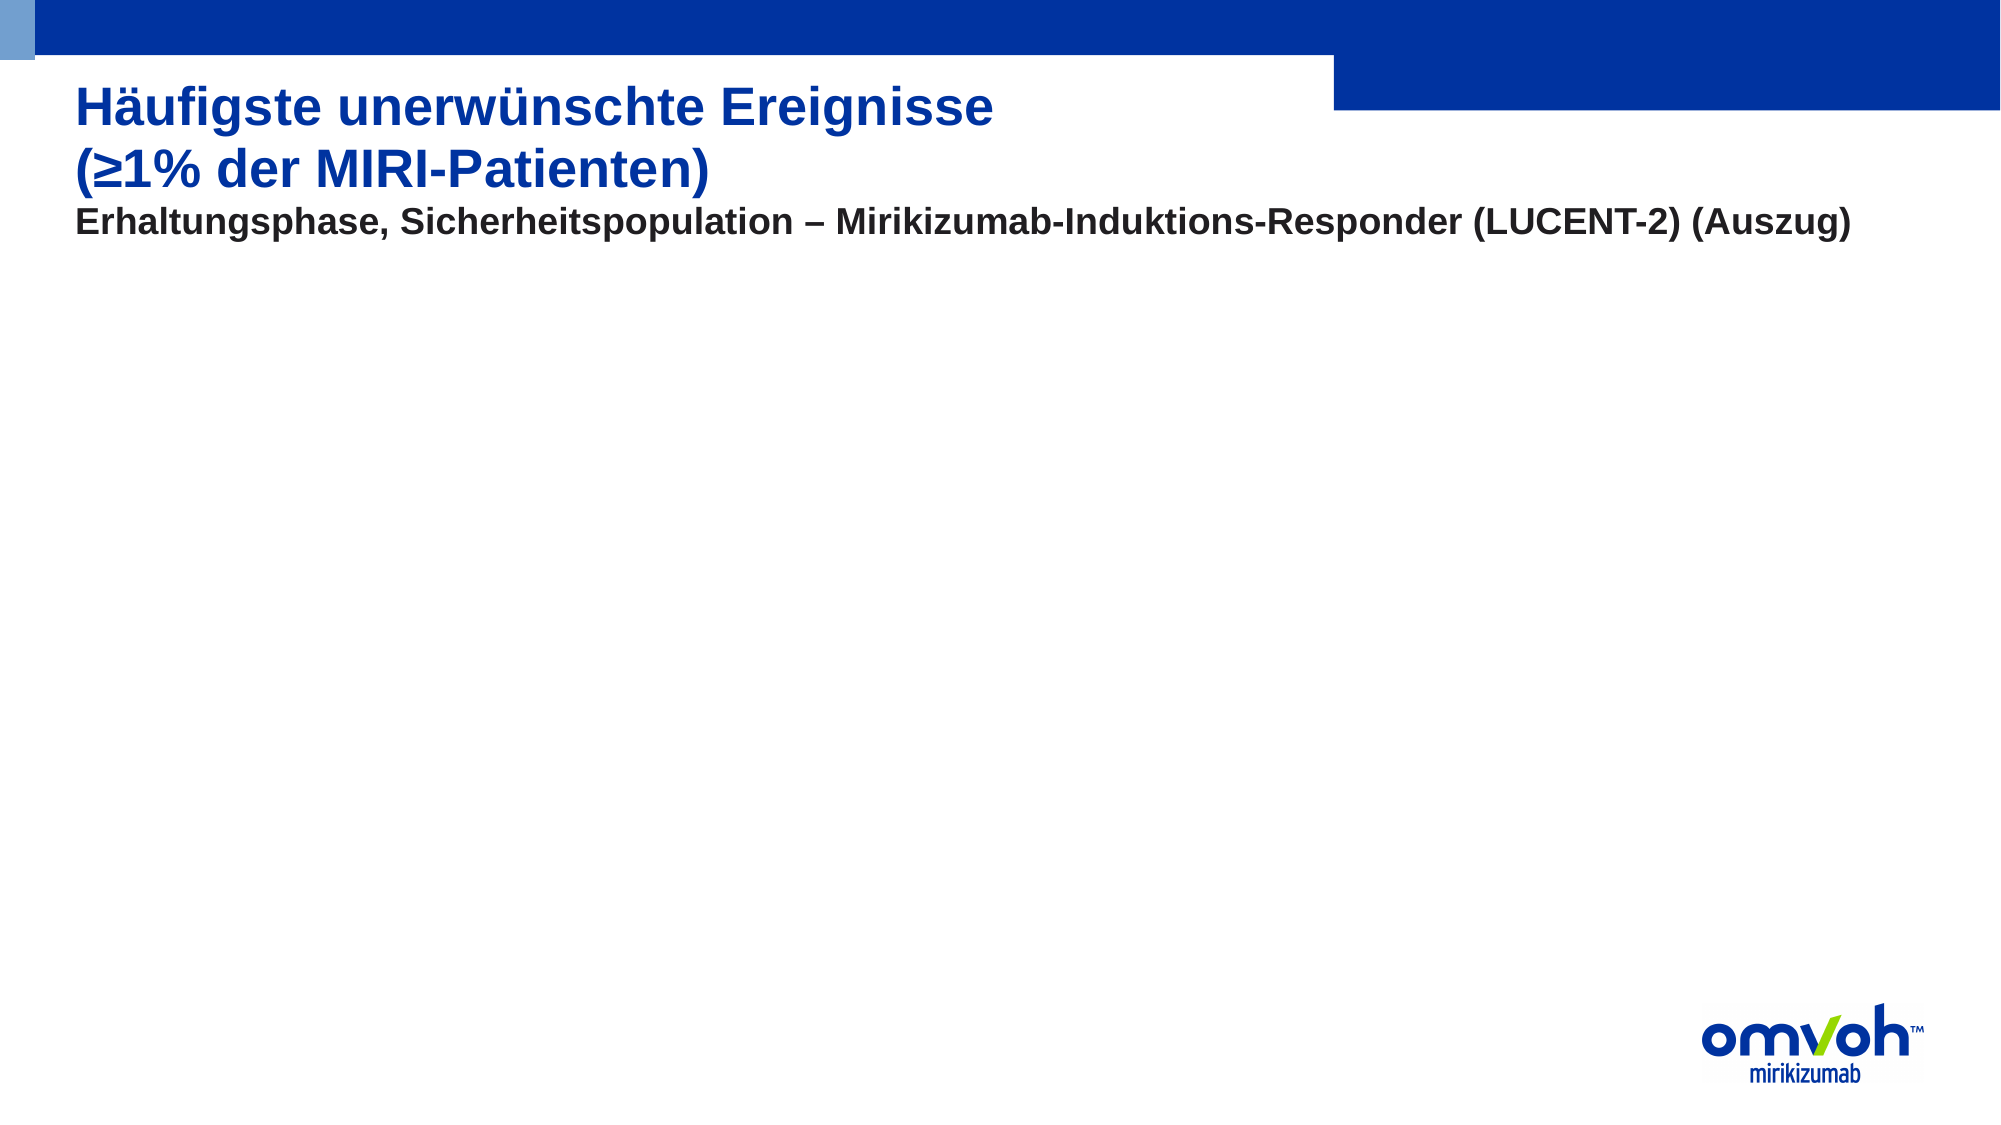

# Häufigste unerwünschte Ereignisse (≥1% der MIRI-Patienten) Erhaltungsphase, Sicherheitspopulation – Mirikizumab-Induktions-Responder (LUCENT-2) (Auszug)
|  | MIRI-Induktions-Responder |  |
| --- | --- | --- |
|  | PBO s.c. N=192 | MIRI 200 mg s.c. N=389 |
| Patienten mit ≥ 1 TEAE, n (%) | 132 (68,8%) | 251 (64,5%) |
| Nasopharyngitis | 11 (5,7%) | 28 (7,2%) |
| Arthralgie | 8 (4,2%) | 26 (6,7%) |
| Colitis ulcerosa | 40 (20,8%) | 26 (6,7%) |
| Schmerzen an der Injektionsstelle | 6 (3,1%) | 17 (4,4%) |
| Kopfschmerzen | 2 (1,0%) | 16 (4,1%) |
| Ausschlag | 0 | 14 (3,6%) |
| Pyrexie | 5 (2,6%) | 13 (3,3%) |
| Abdominalschmerz | 4 (2,1%) | 11 (2,8%) |
| Erhöhter Kreatinphosphokinase-Wert im Blut | 5 (2,6%) | 10 (2,6%) |
| Durchfall | 1 (0,5%) | 10 (2,6%) |
| Fatigue | 4 (2,1%) | 10 (2,6%) |
| Gastro-ösophageale Refluxkrankheit | 1 (0,5%) | 10 (2,6%) |
| Reaktion an der Injektionsstelle | 1 (0,5%) | 10 (2,6%) |
| Bluthochdruck | 1 (0,5%) | 9 (2,3%) |
| Anämie | 9 (4,7%) | 8 (2,1%) |
| COVID-19 | 4 (2,1%) | 8 (2,1%) |
| Erythem an der Injektionsstelle | 2 (1,0%) | 8 (2,1%) |
INT-LI-AT-0001
Hinweis: Dargestellt als MedDRA-bevorzugte Begriffe mit abnehmender Häufigkeit.
Data on File bei Eli Lilly and Company.